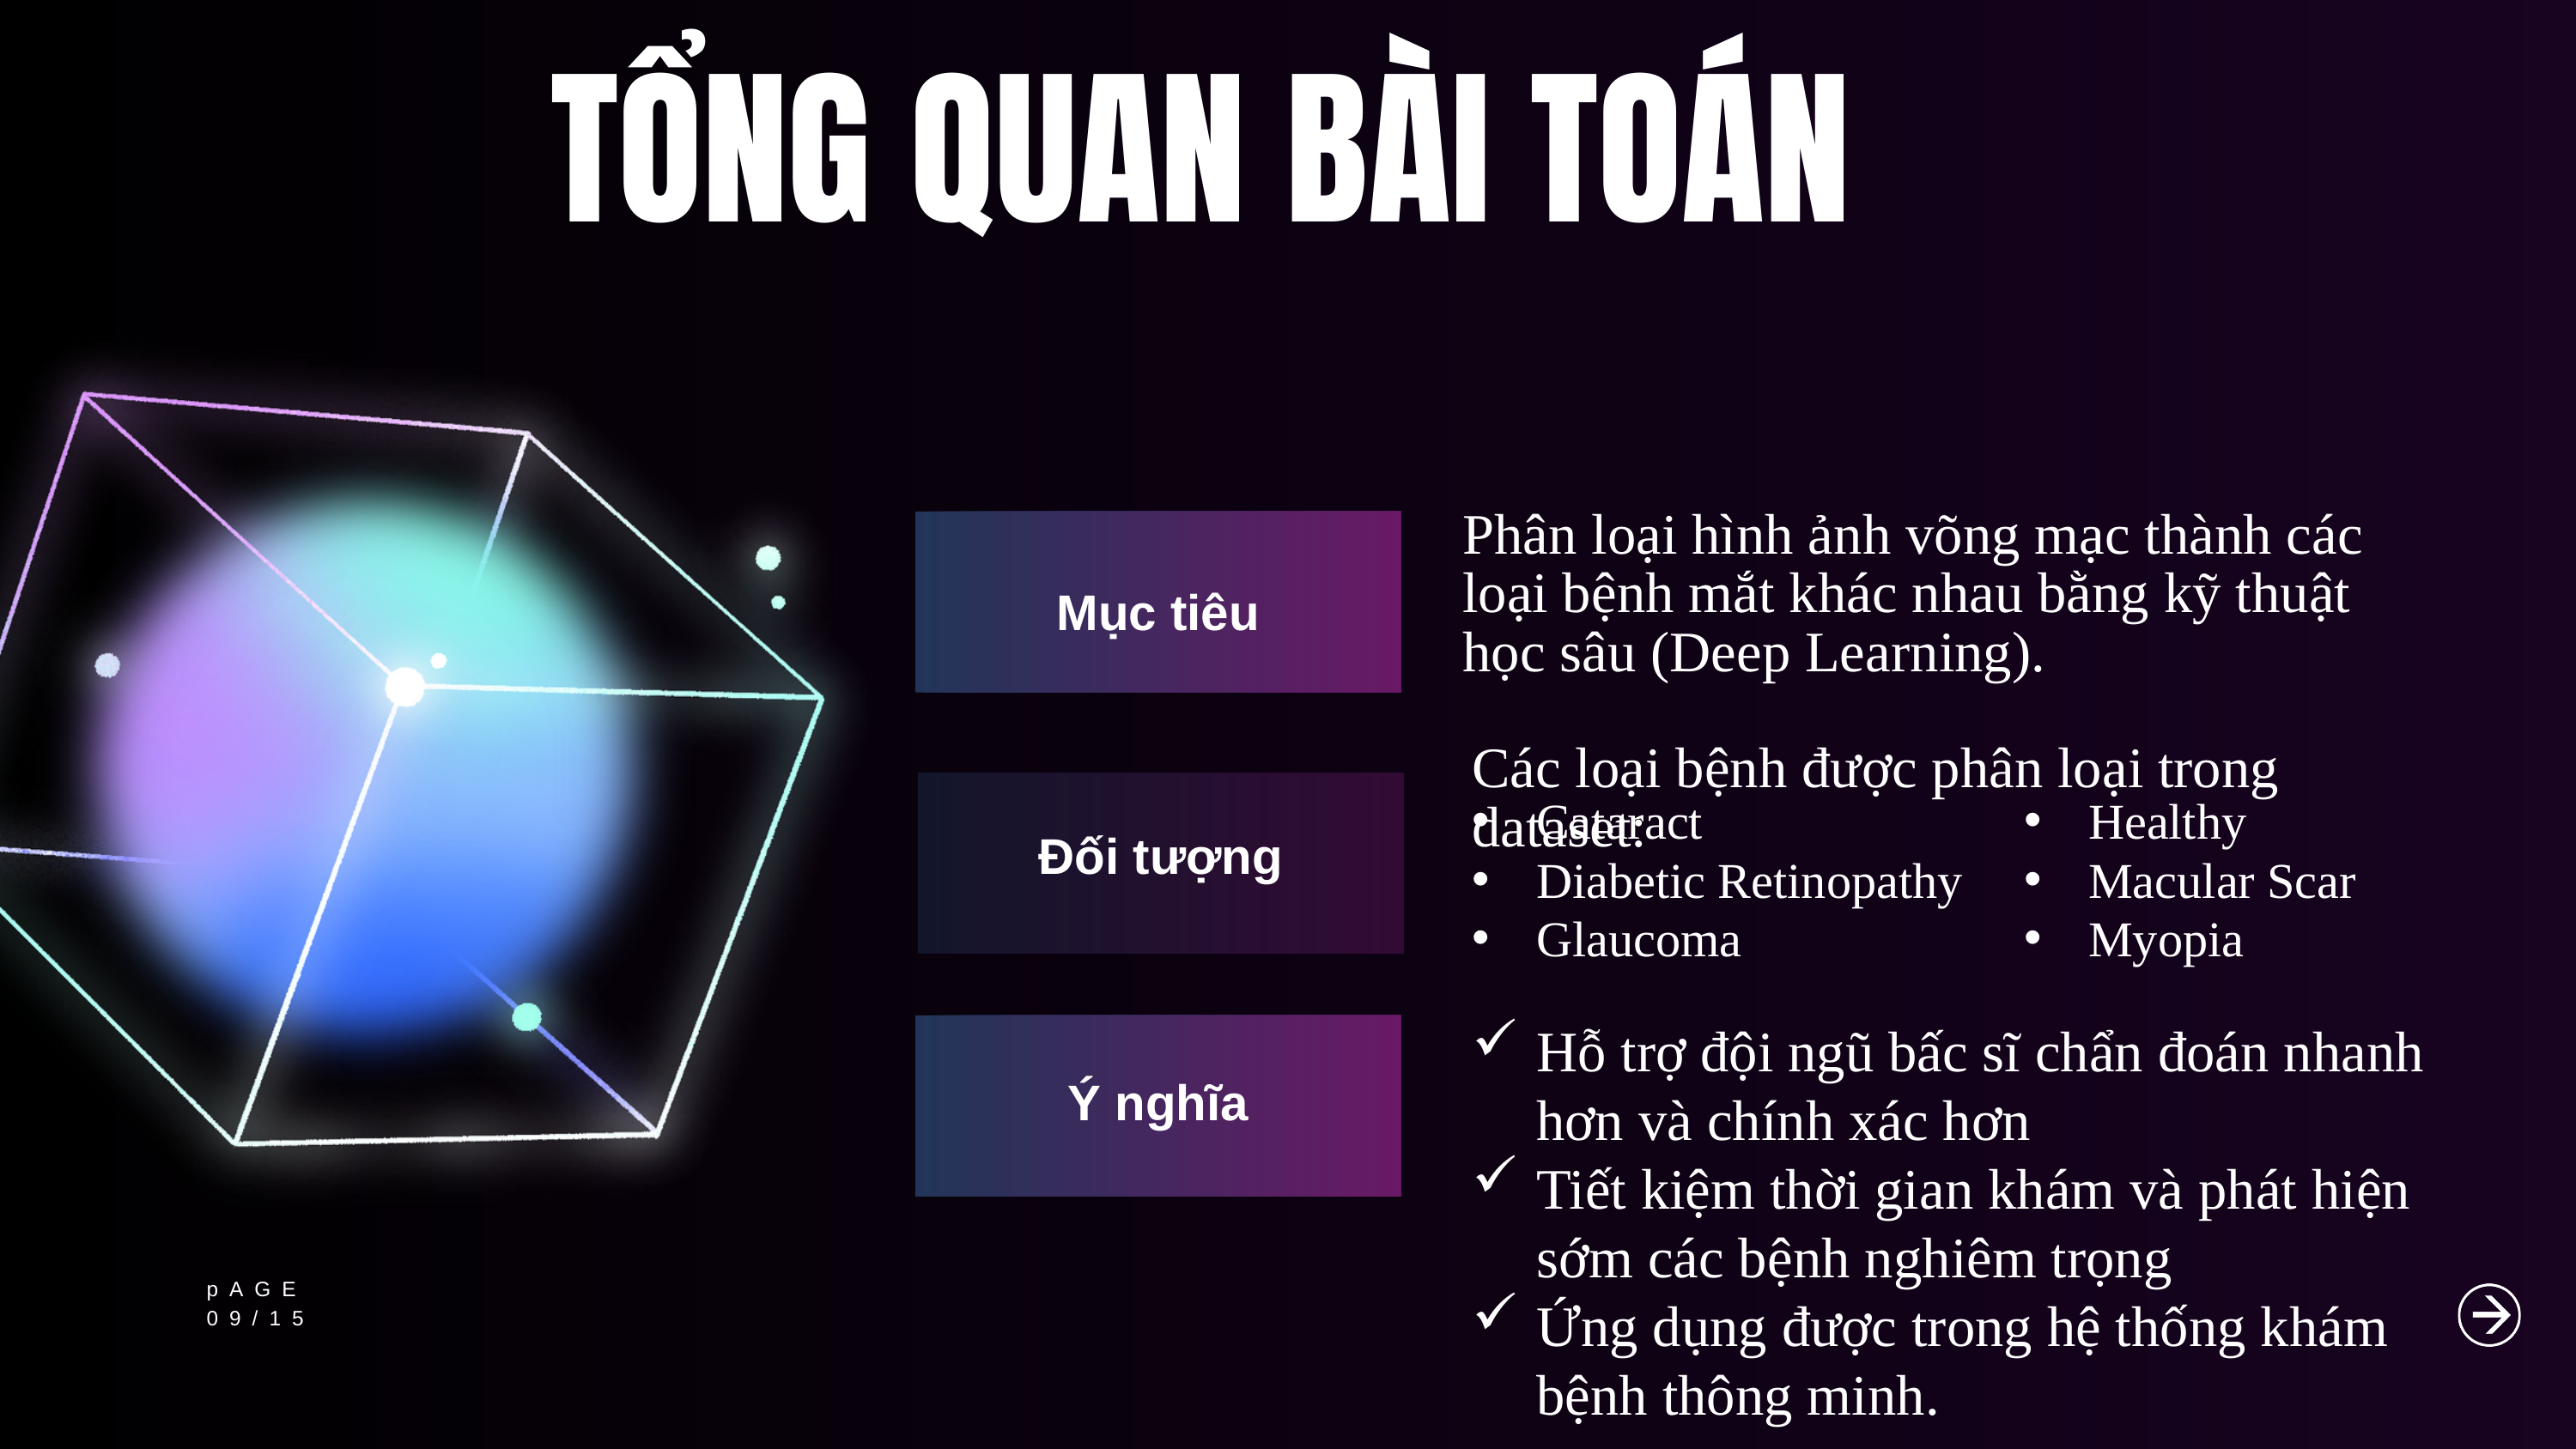

TỔNG QUAN BÀI TOÁN

Phân loại hình ảnh võng mạc thành các loại bệnh mắt khác nhau bằng kỹ thuật học sâu (Deep Learning).

Mục tiêu
Các loại bệnh được phân loại trong dataset:
Cataract
Diabetic Retinopathy
Glaucoma

Healthy
Macular Scar
Myopia

Đối tượng

Ý nghĩa
Hỗ trợ đội ngũ bấc sĩ chẩn đoán nhanh hơn và chính xác hơn
Tiết kiệm thời gian khám và phát hiện sớm các bệnh nghiêm trọng
Ứng dụng được trong hệ thống khám bệnh thông minh.
pAGE
09/15